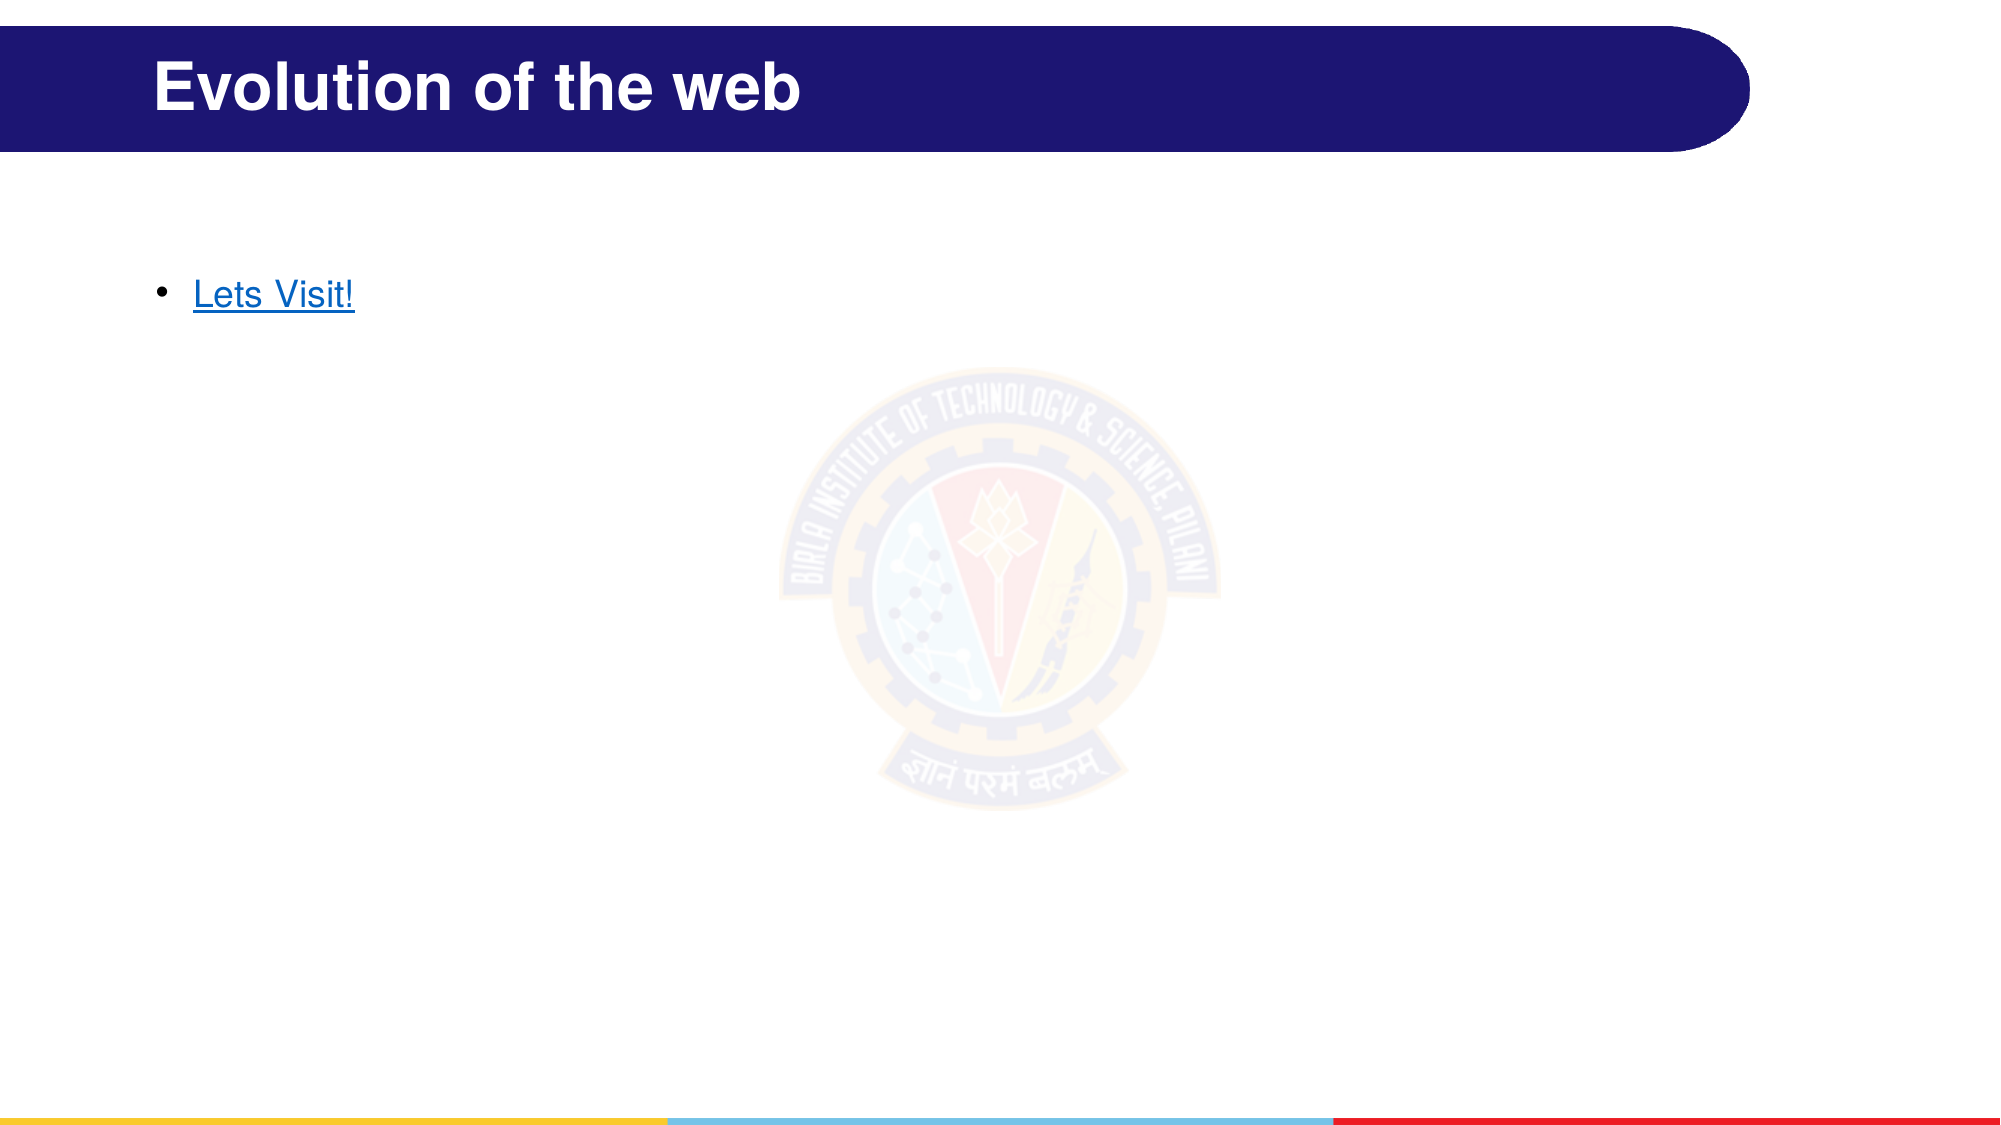

# Evolution of the web

Lets Visit!